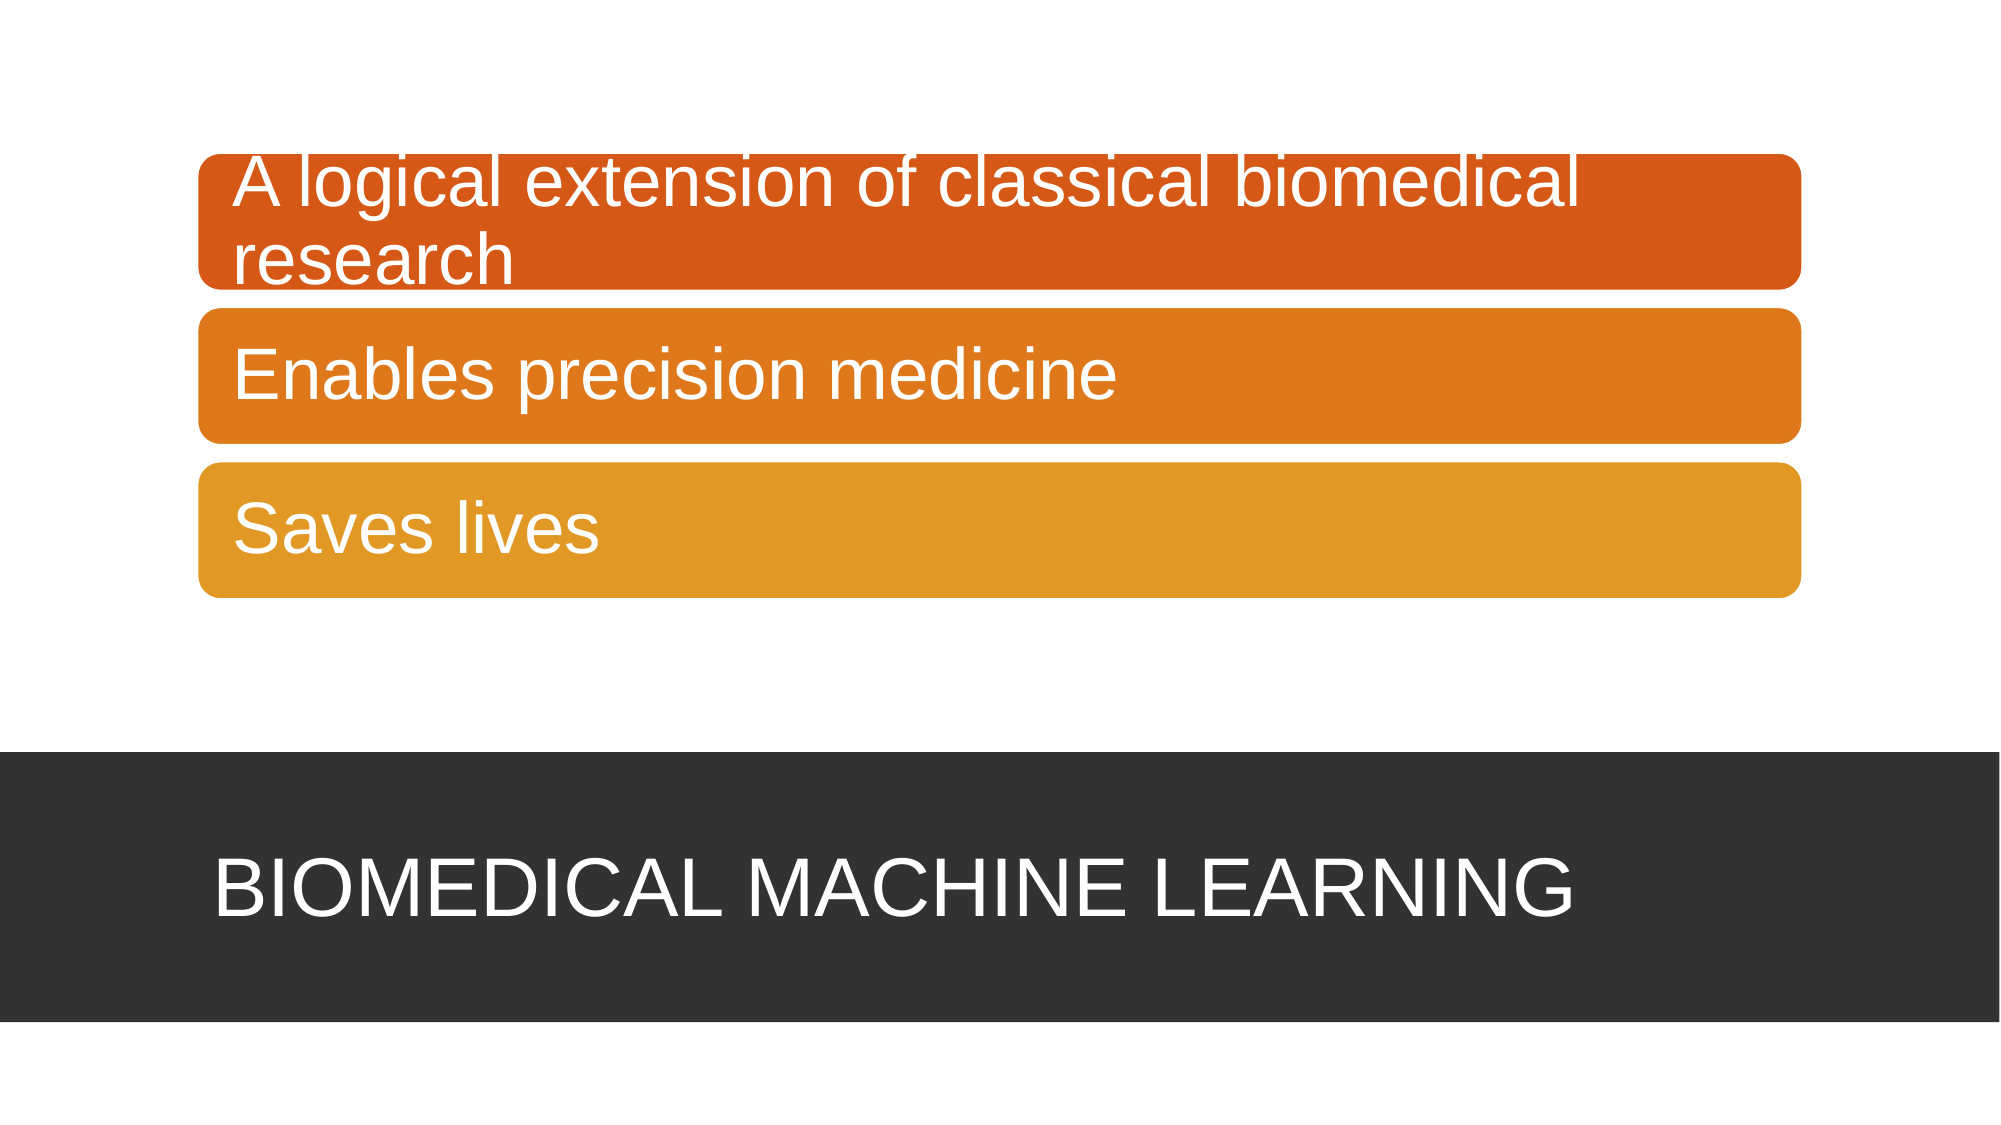

A logical extension of classical biomedical research
Enables precision medicine
Saves lives

# Biomedical Machine Learning